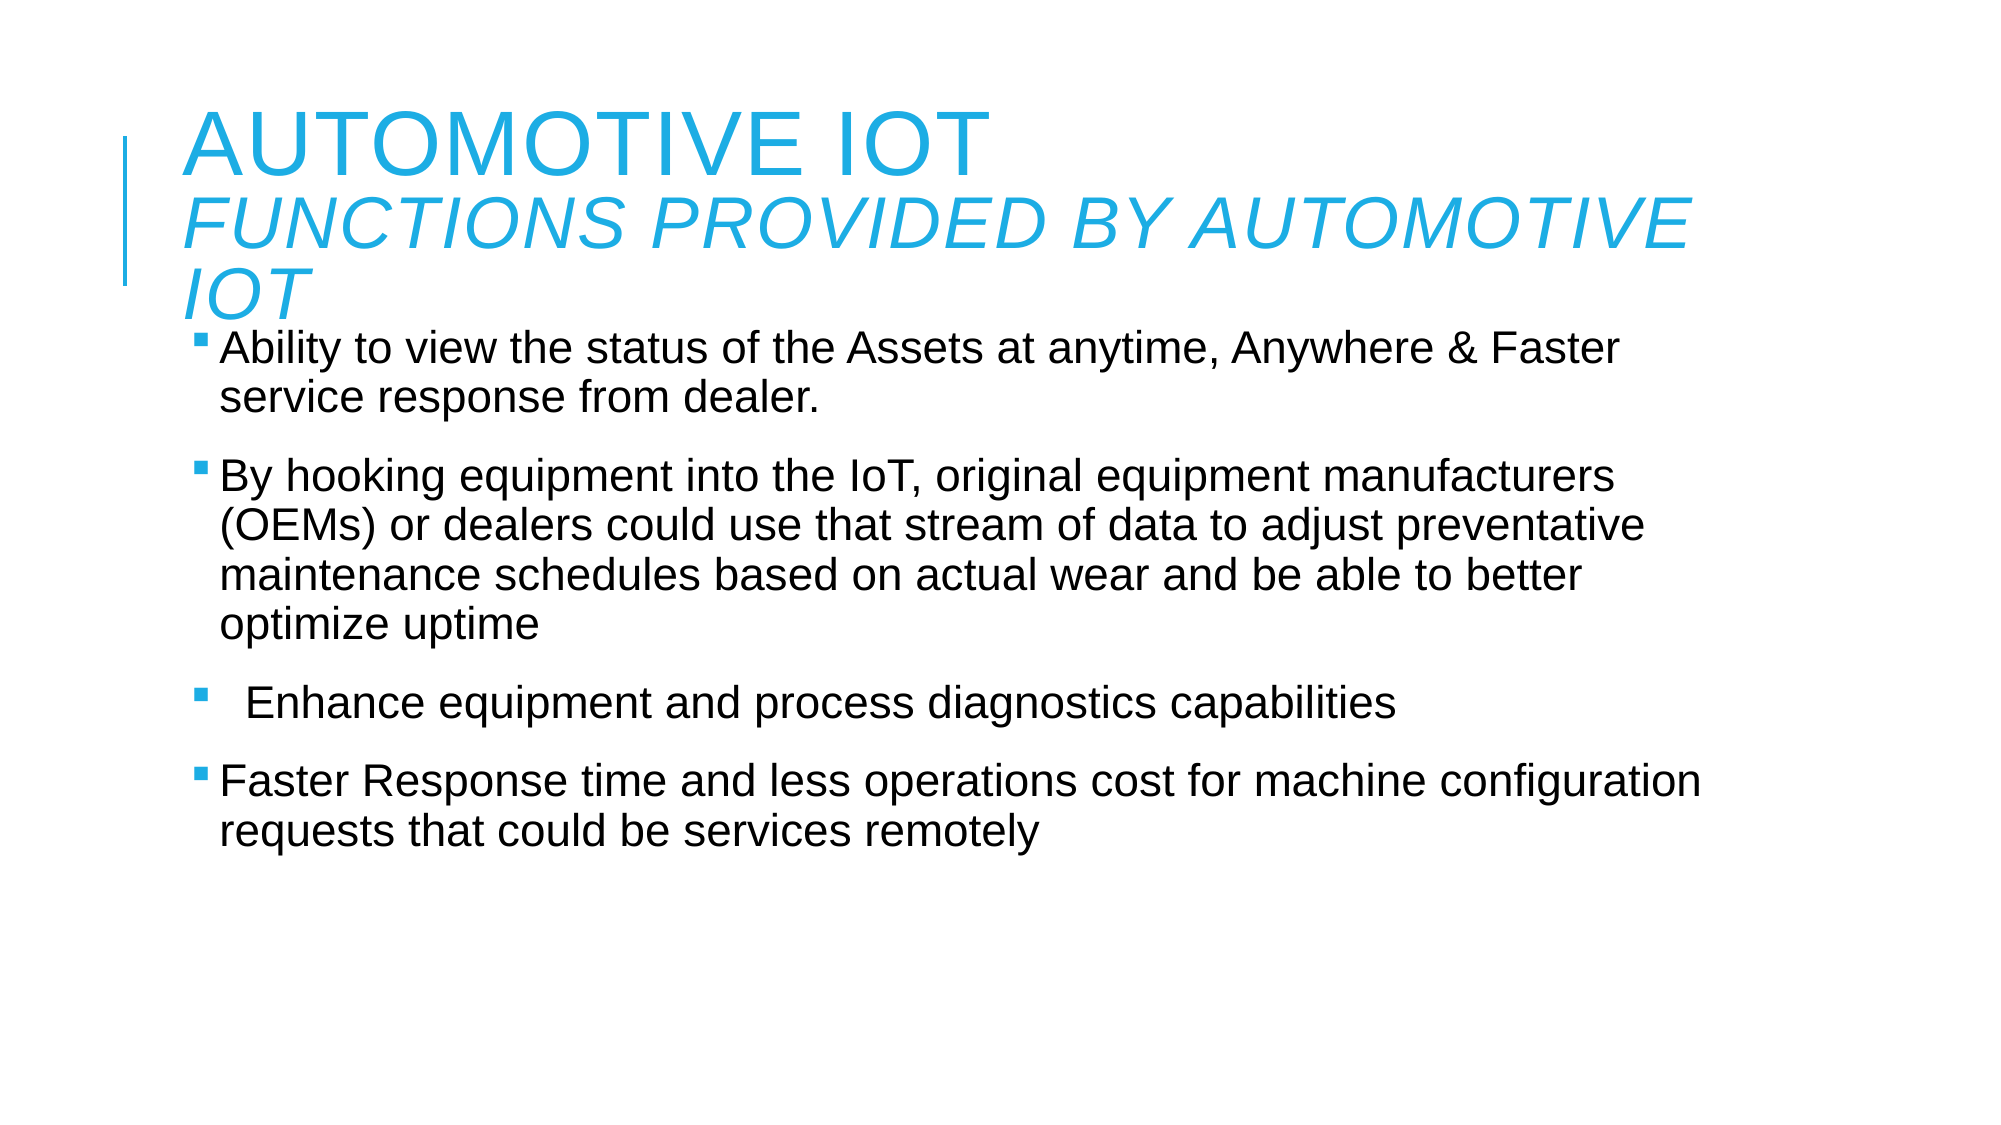

# Automotive IoT functions provided by Automotive IOT
Ability to view the status of the Assets at anytime, Anywhere & Faster service response from dealer.
By hooking equipment into the IoT, original equipment manufacturers (OEMs) or dealers could use that stream of data to adjust preventative maintenance schedules based on actual wear and be able to better optimize uptime
  Enhance equipment and process diagnostics capabilities
Faster Response time and less operations cost for machine configuration requests that could be services remotely